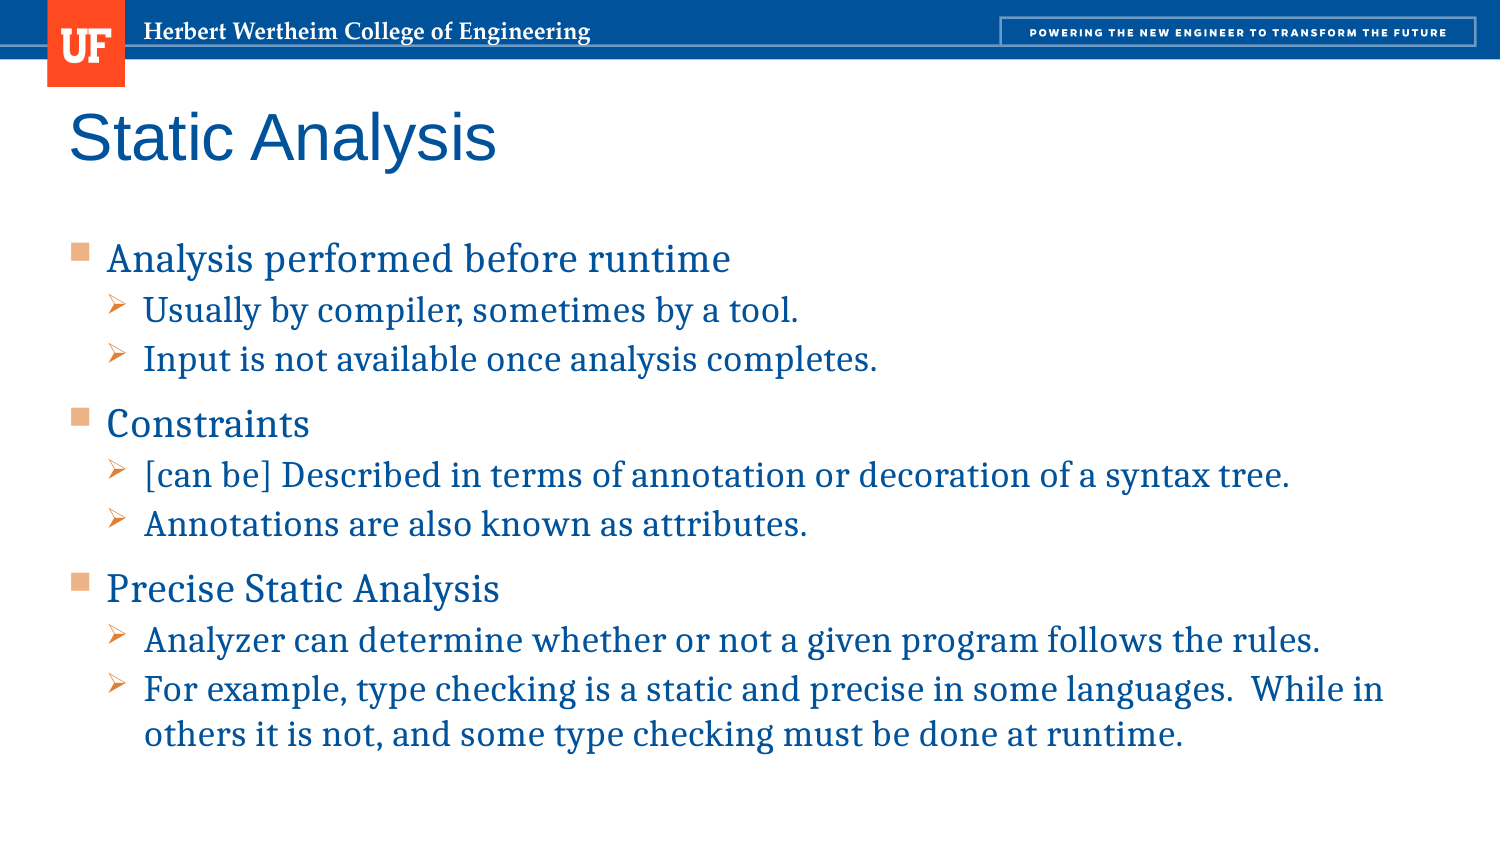

# Static Analysis
Analysis performed before runtime
Usually by compiler, sometimes by a tool.
Input is not available once analysis completes.
Constraints
[can be] Described in terms of annotation or decoration of a syntax tree.
Annotations are also known as attributes.
Precise Static Analysis
Analyzer can determine whether or not a given program follows the rules.
For example, type checking is a static and precise in some languages.  While in others it is not, and some type checking must be done at runtime.